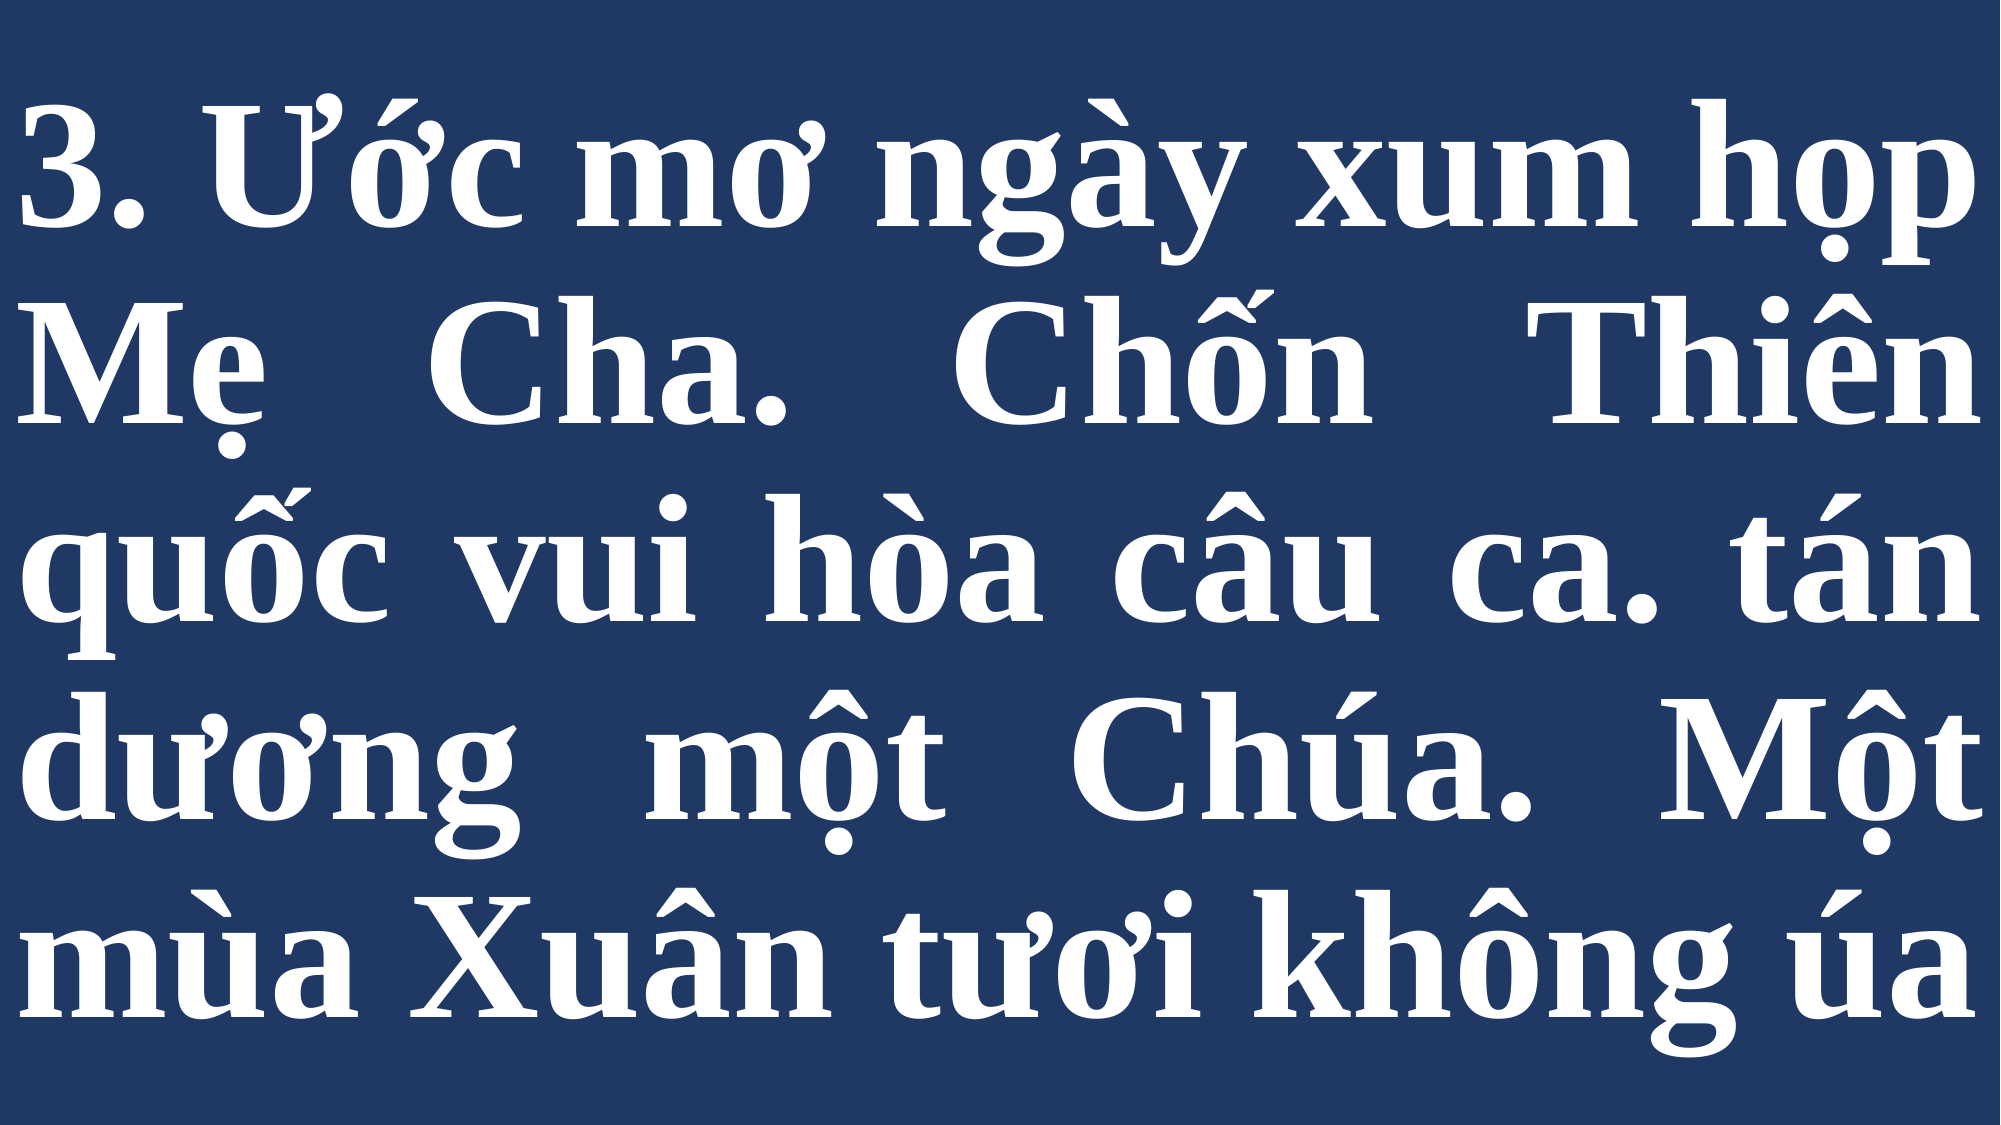

# 3. Ước mơ ngày xum họp Mẹ Cha. Chốn Thiên quốc vui hòa câu ca. tán dương một Chúa. Một mùa Xuân tươi không úa